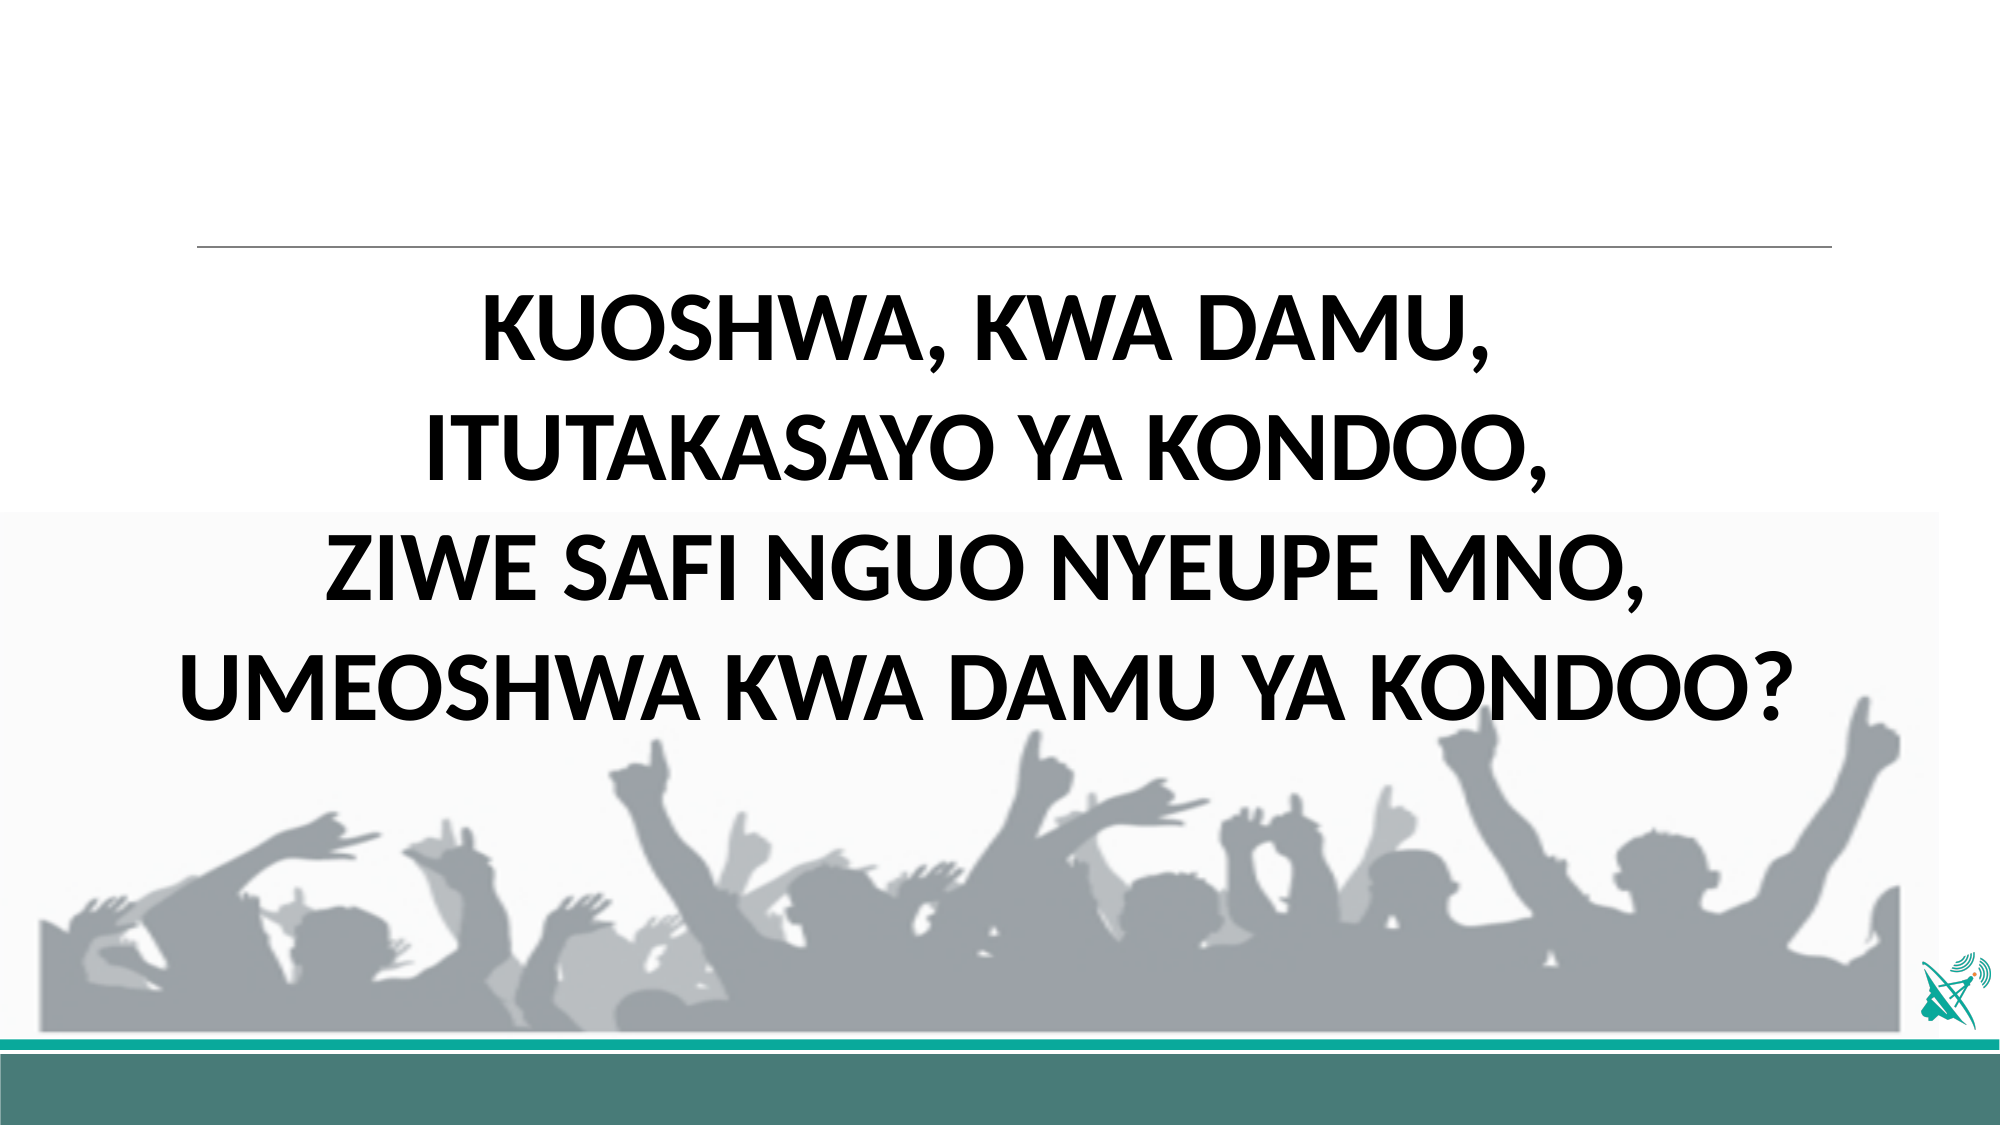

KUOSHWA, KWA DAMU,
ITUTAKASAYO YA KONDOO,
ZIWE SAFI NGUO NYEUPE MNO,
UMEOSHWA KWA DAMU YA KONDOO?